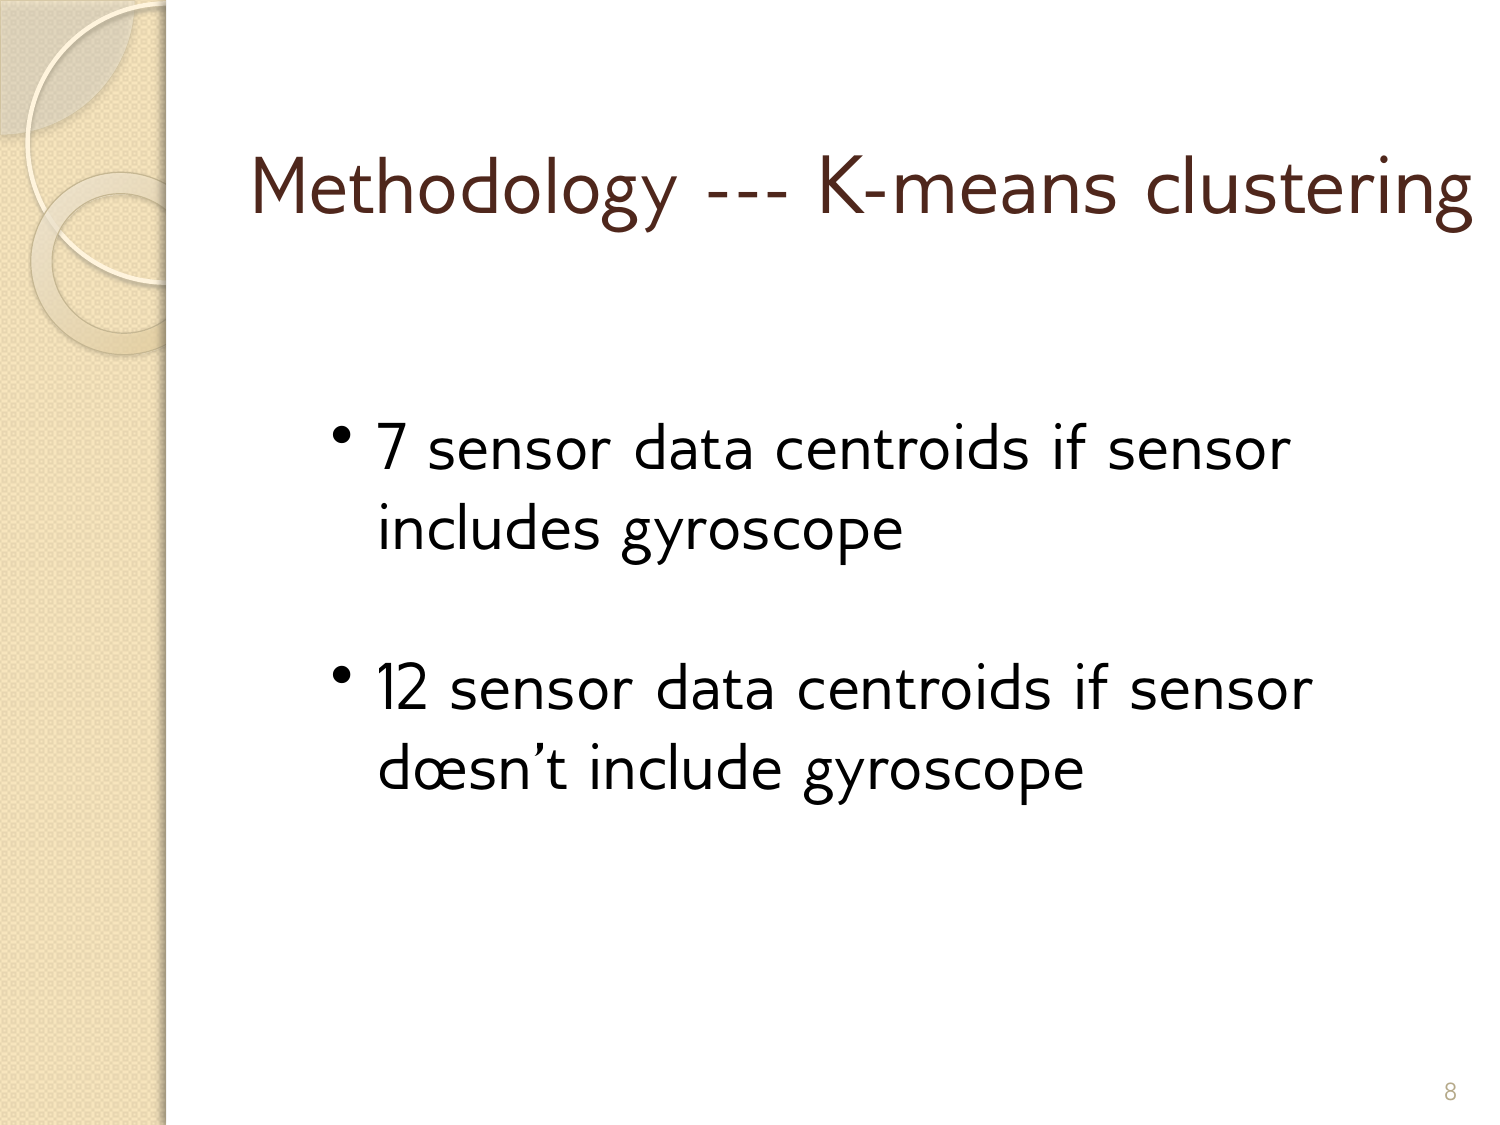

# Methodology --- K-means clustering
7 sensor data centroids if sensor includes gyroscope

12 sensor data centroids if sensor doesn’t include gyroscope

8